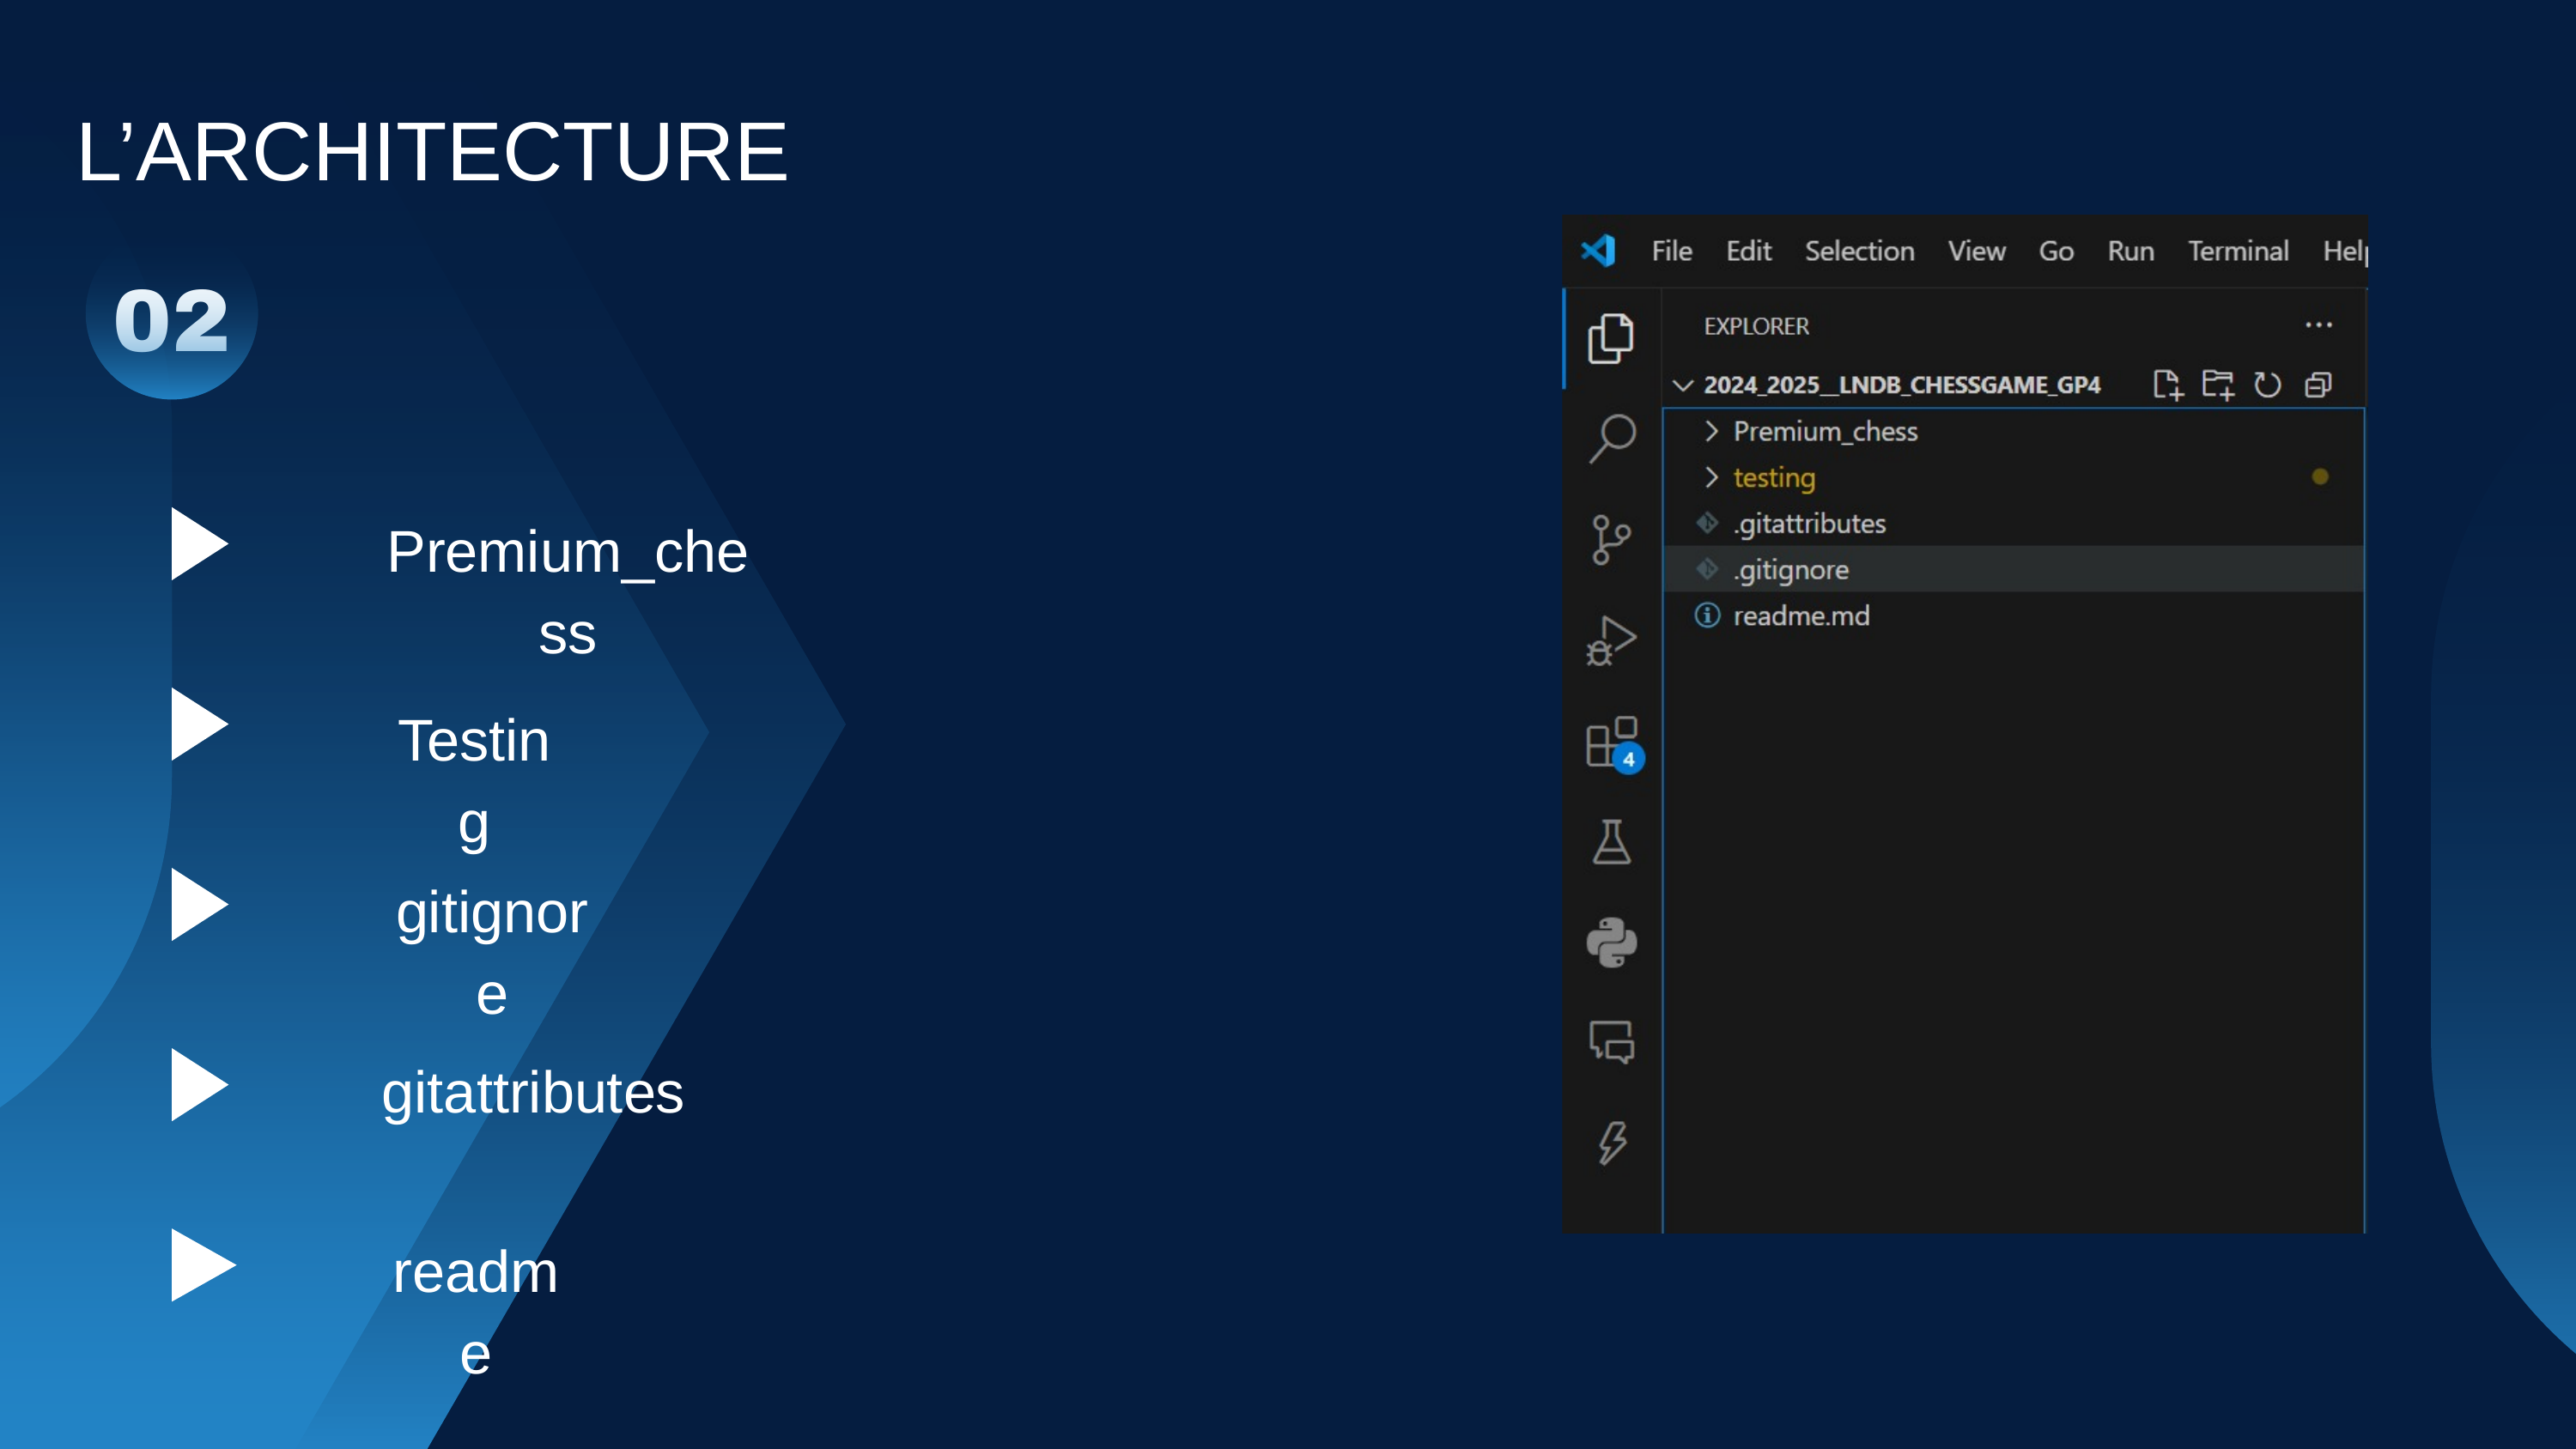

L’ARCHITECTURE

02

Premium_chess

Testing

gitignore

gitattributes

readme